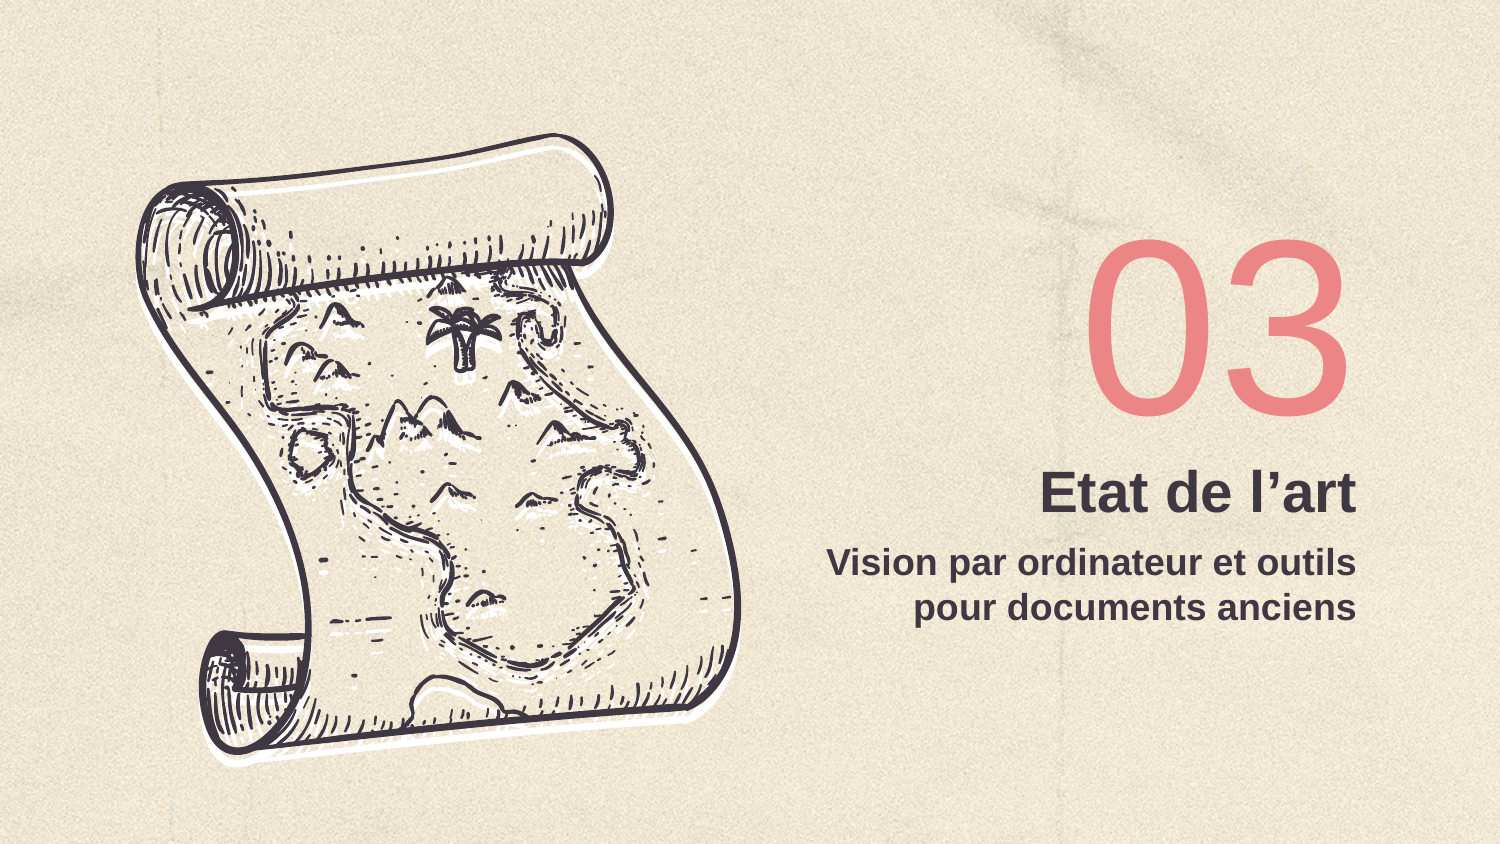

03
# Etat de l’art
Vision par ordinateur et outils pour documents anciens